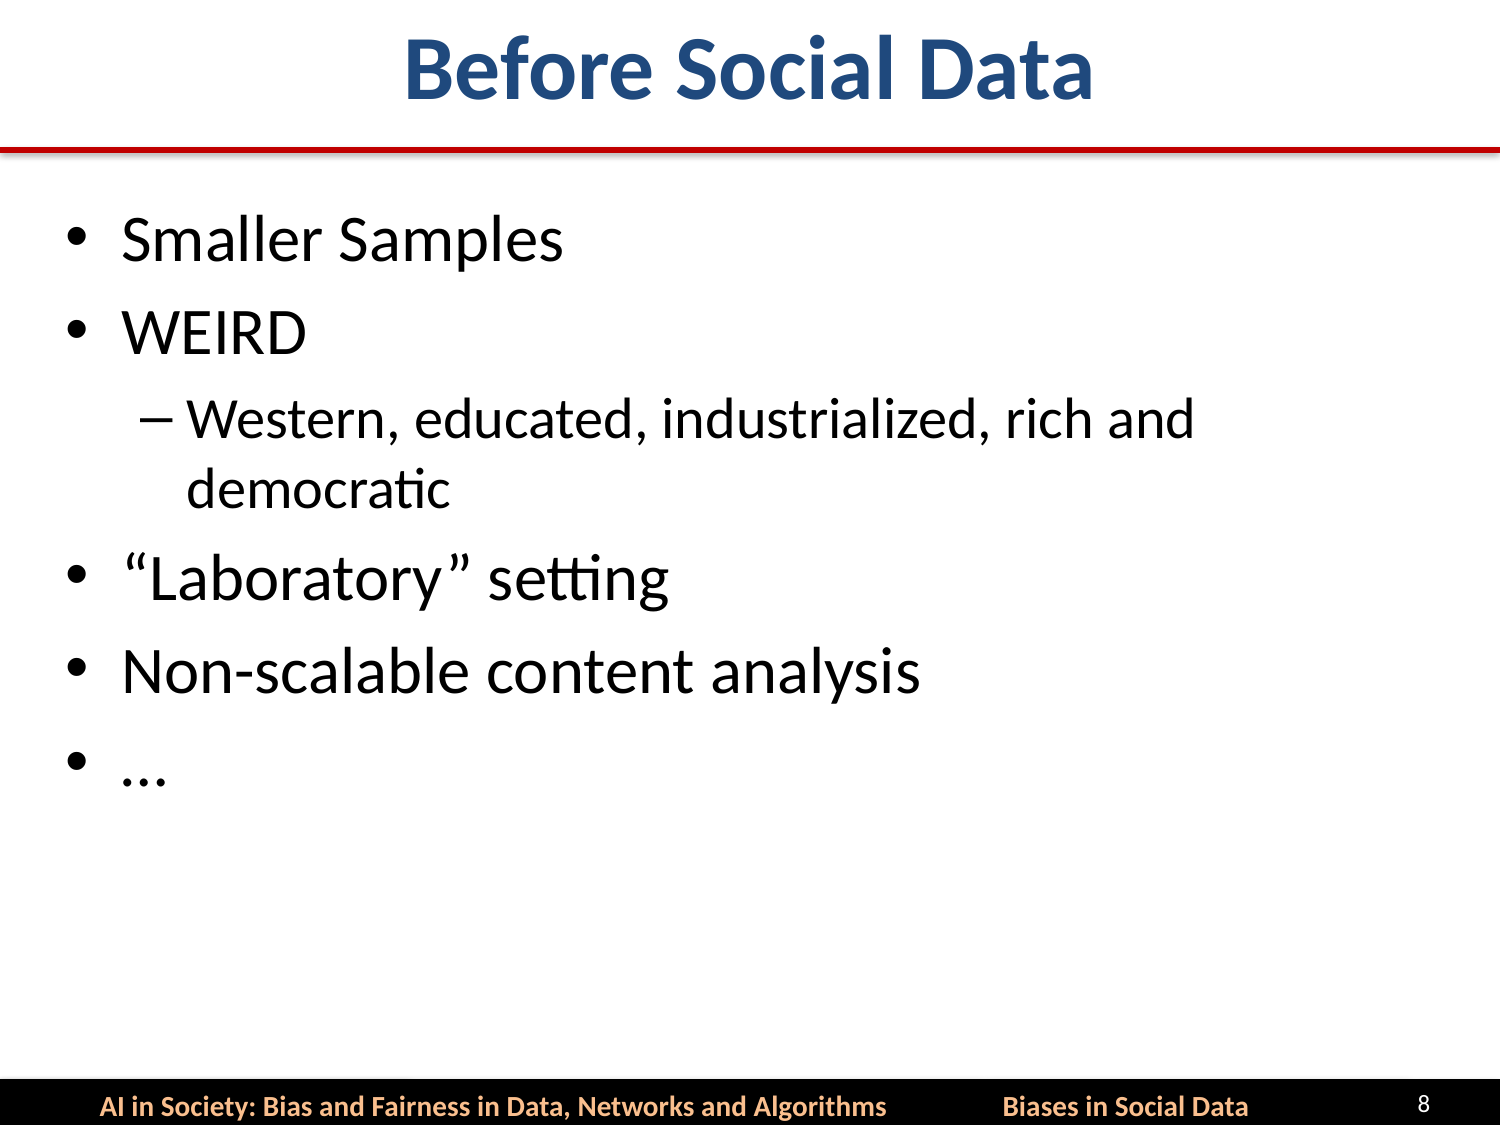

# Before Social Data
Smaller Samples
WEIRD
Western, educated, industrialized, rich and democratic
“Laboratory” setting
Non-scalable content analysis
…